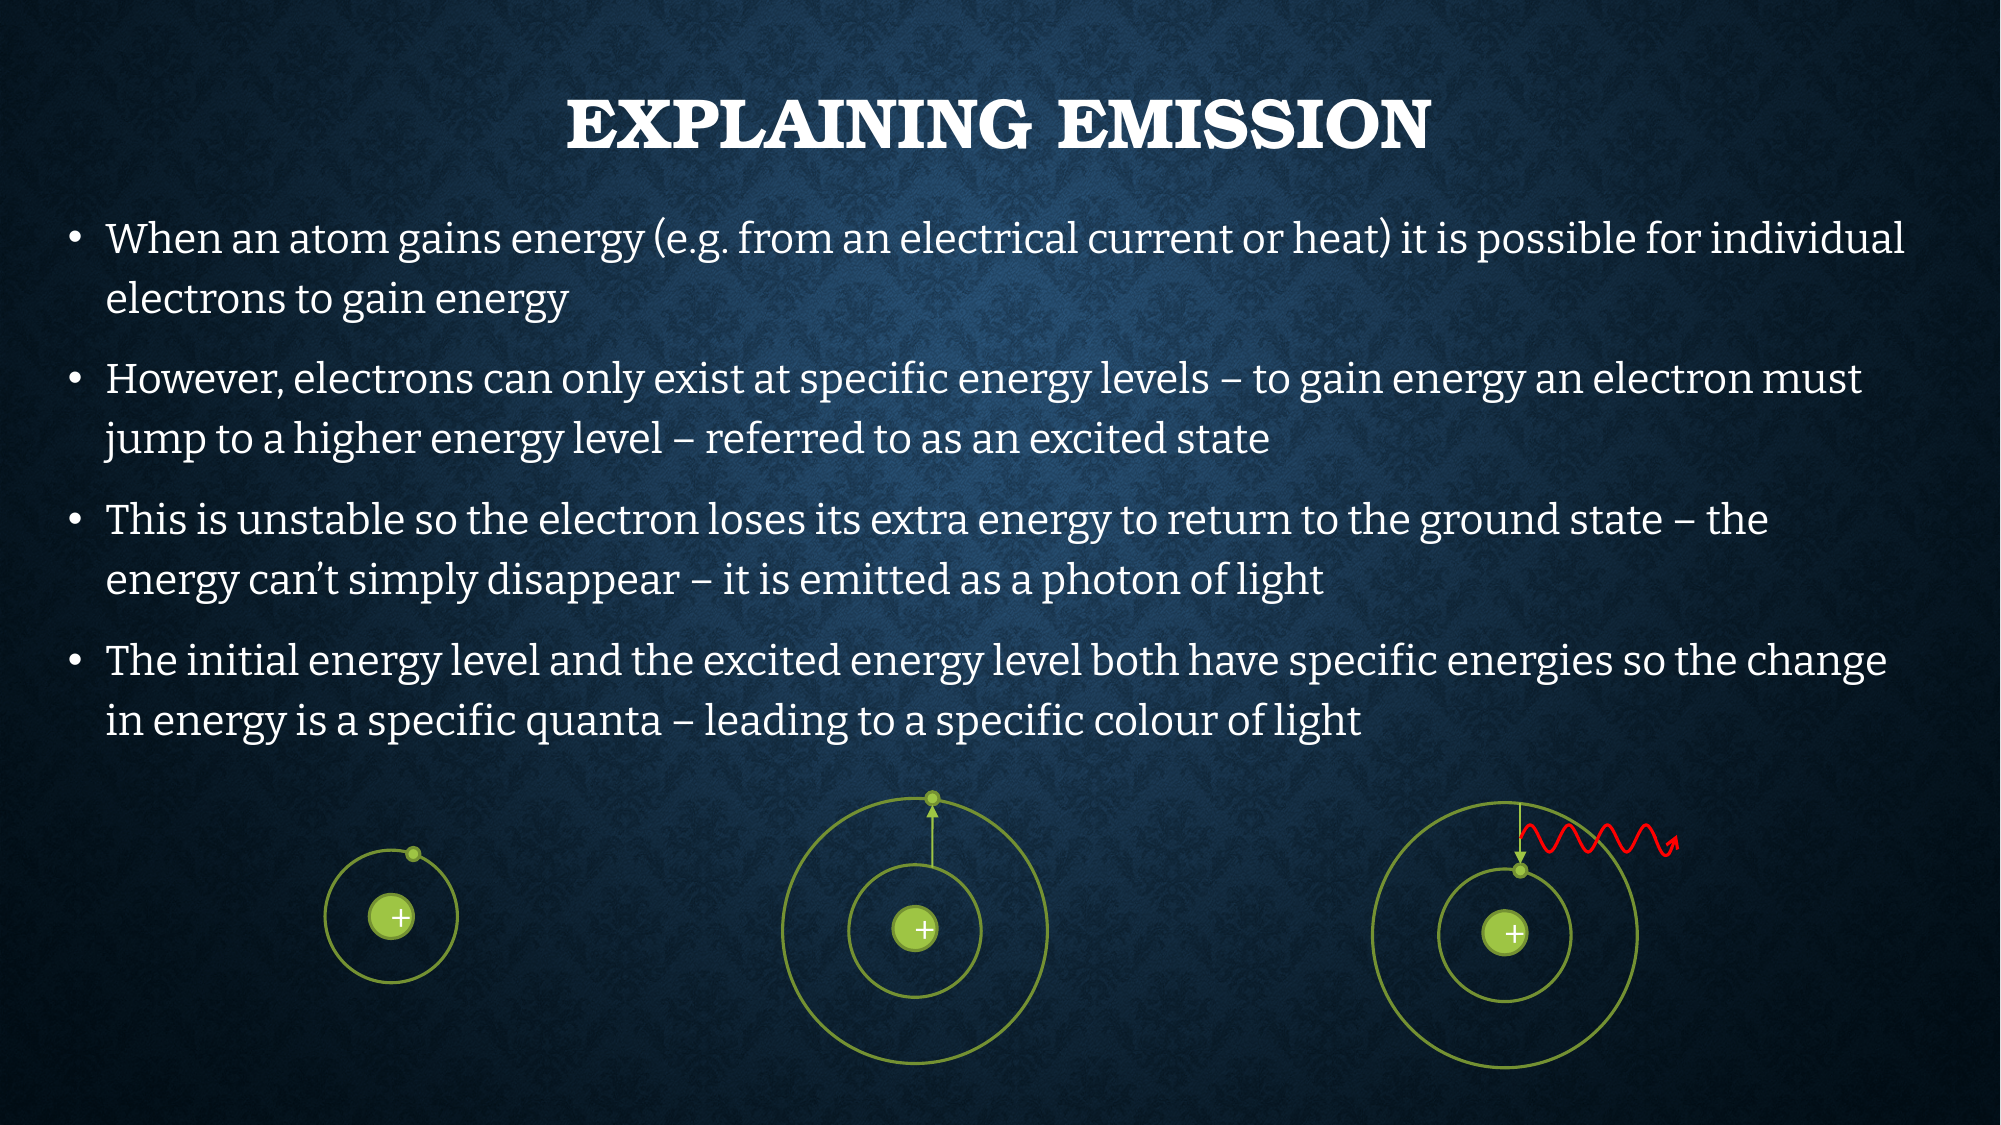

# Explaining emission
When an atom gains energy (e.g. from an electrical current or heat) it is possible for individual electrons to gain energy
However, electrons can only exist at specific energy levels – to gain energy an electron must jump to a higher energy level – referred to as an excited state
This is unstable so the electron loses its extra energy to return to the ground state – the energy can’t simply disappear – it is emitted as a photon of light
The initial energy level and the excited energy level both have specific energies so the change in energy is a specific quanta – leading to a specific colour of light

+

+

+